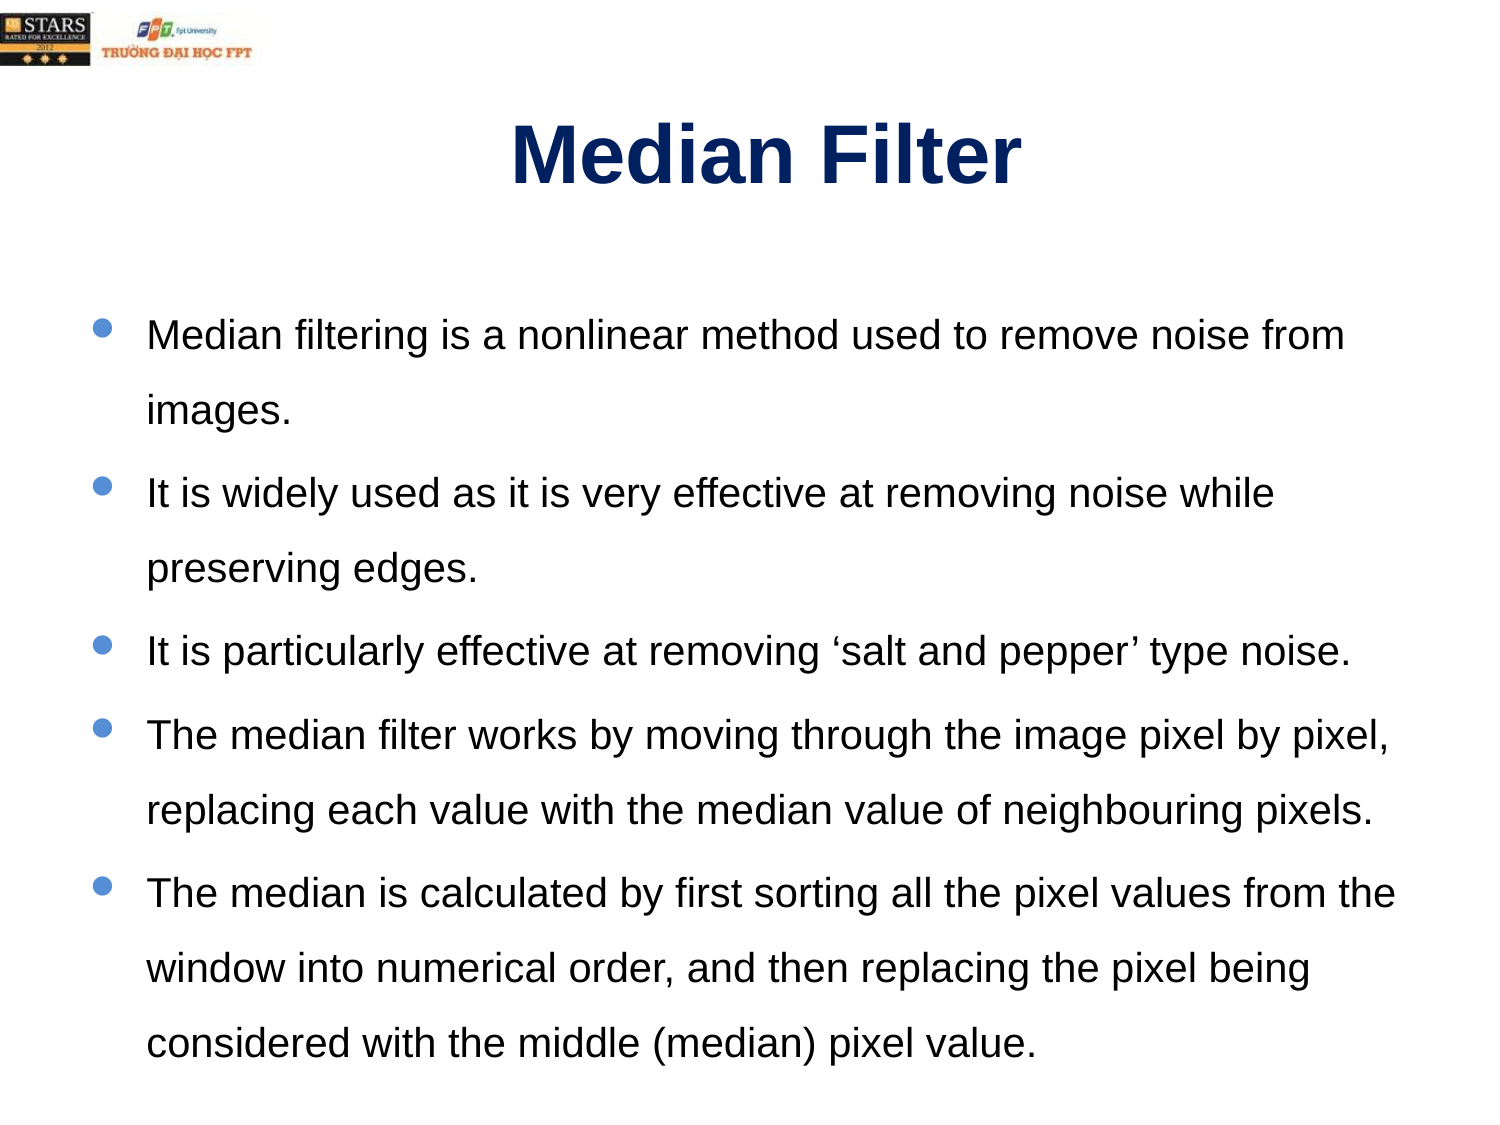

# Median Filter
Median filtering is a nonlinear method used to remove noise from images.
It is widely used as it is very effective at removing noise while preserving edges.
It is particularly effective at removing ‘salt and pepper’ type noise.
The median filter works by moving through the image pixel by pixel, replacing each value with the median value of neighbouring pixels.
The median is calculated by first sorting all the pixel values from the window into numerical order, and then replacing the pixel being considered with the middle (median) pixel value.